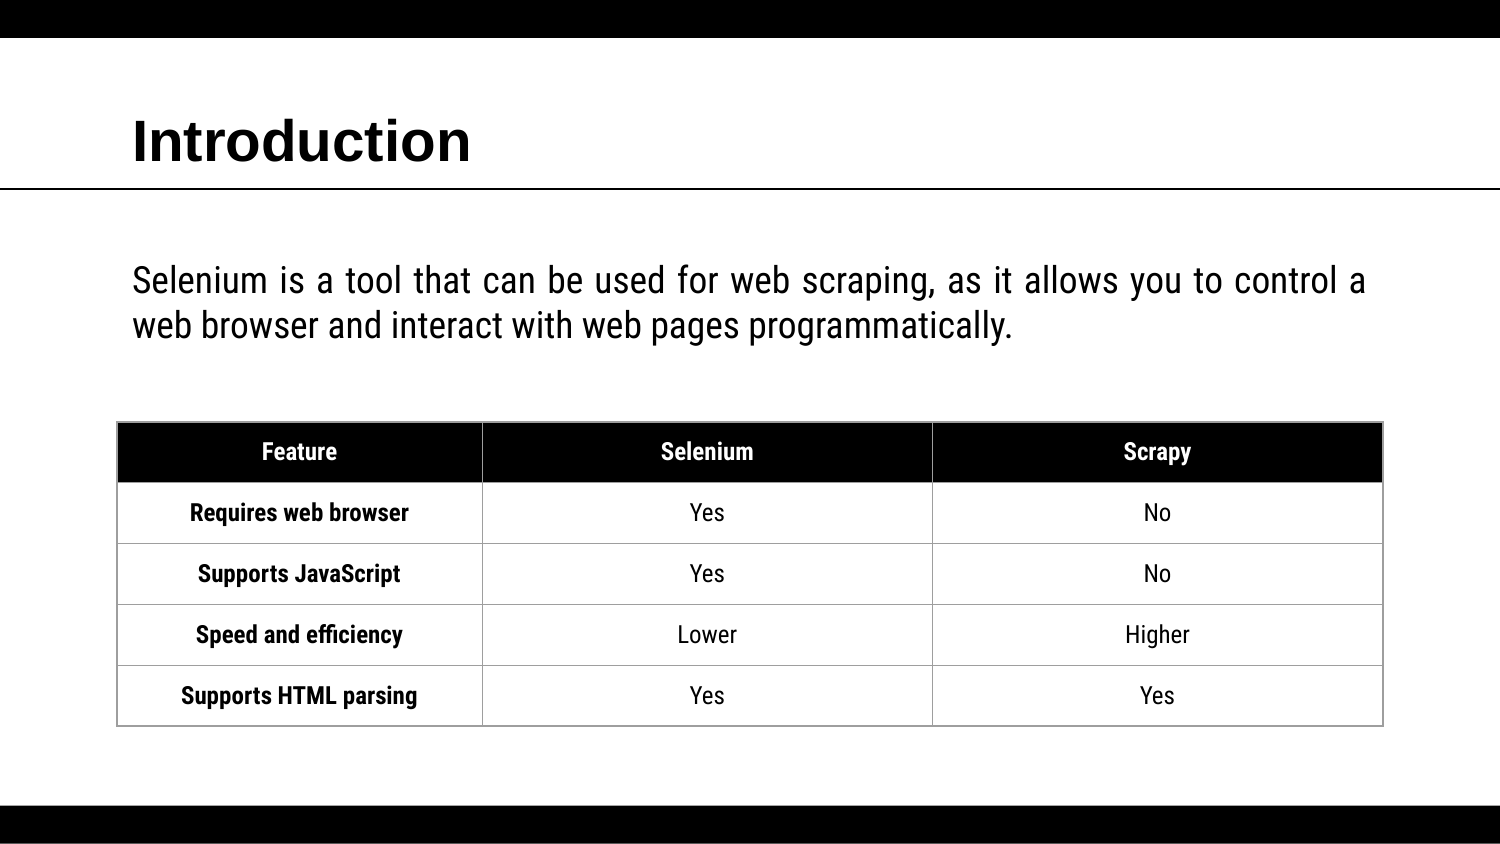

# Introduction
Selenium is a tool that can be used for web scraping, as it allows you to control a web browser and interact with web pages programmatically.
| Feature | Selenium | Scrapy |
| --- | --- | --- |
| Requires web browser | Yes | No |
| Supports JavaScript | Yes | No |
| Speed and efficiency | Lower | Higher |
| Supports HTML parsing | Yes | Yes |